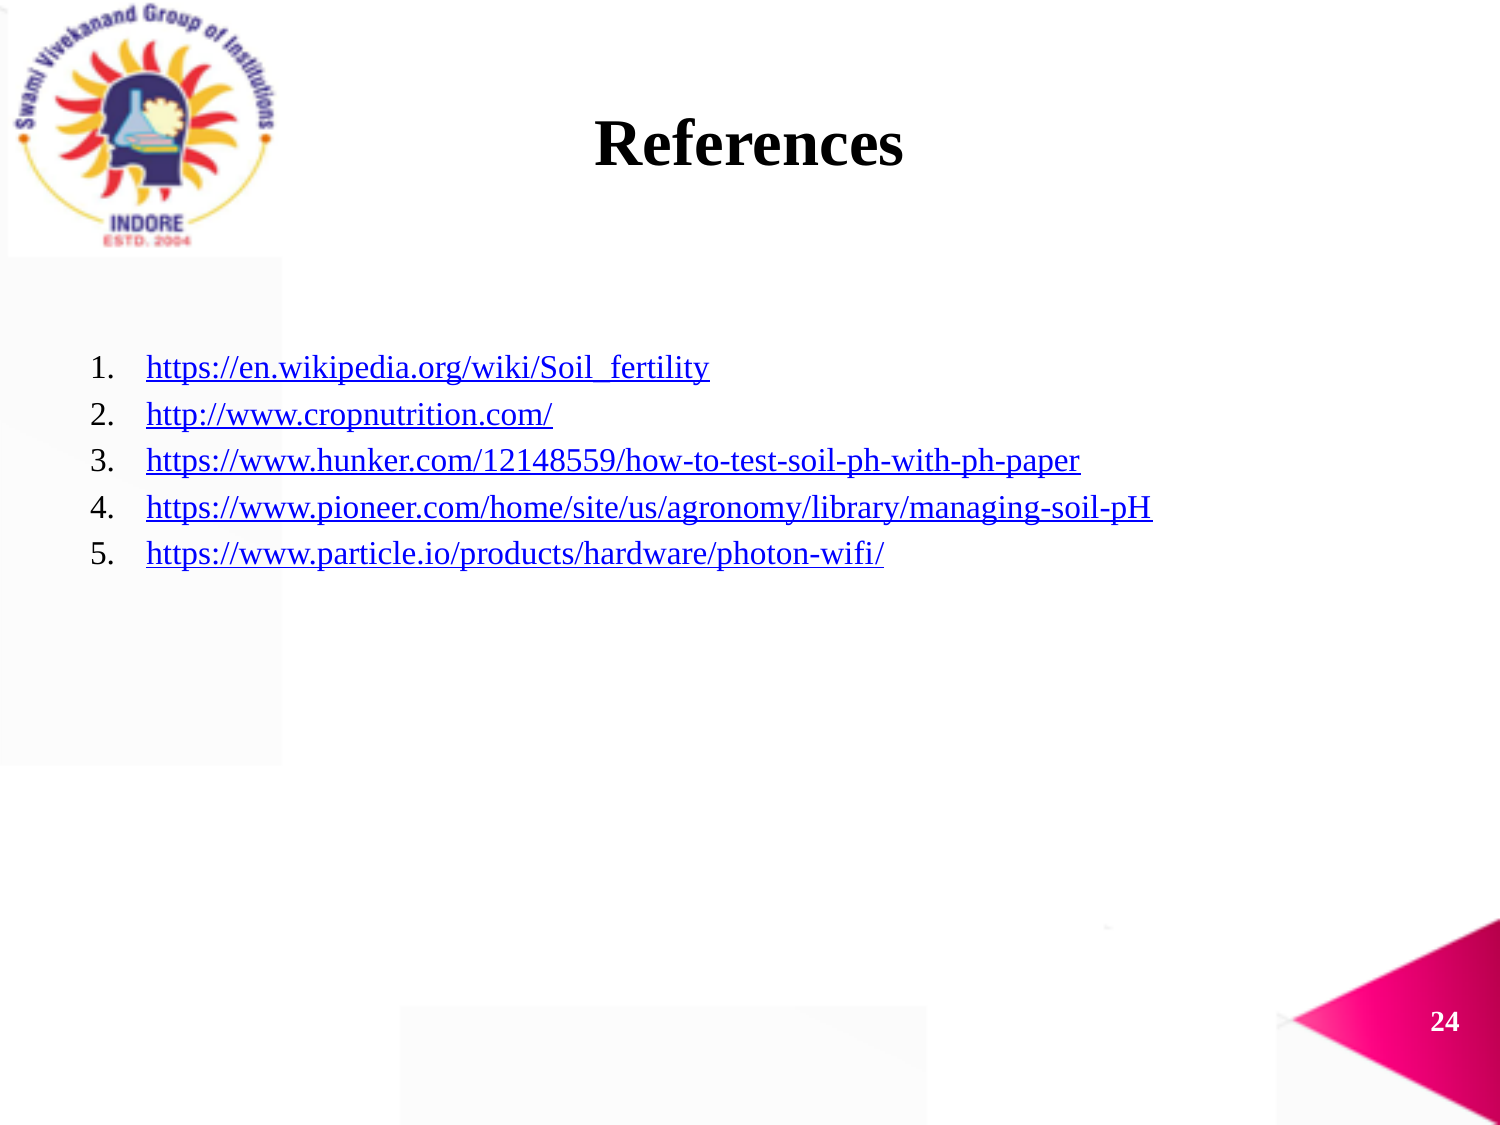

# References
https://en.wikipedia.org/wiki/Soil_fertility
http://www.cropnutrition.com/
https://www.hunker.com/12148559/how-to-test-soil-ph-with-ph-paper
https://www.pioneer.com/home/site/us/agronomy/library/managing-soil-pH
https://www.particle.io/products/hardware/photon-wifi/

24